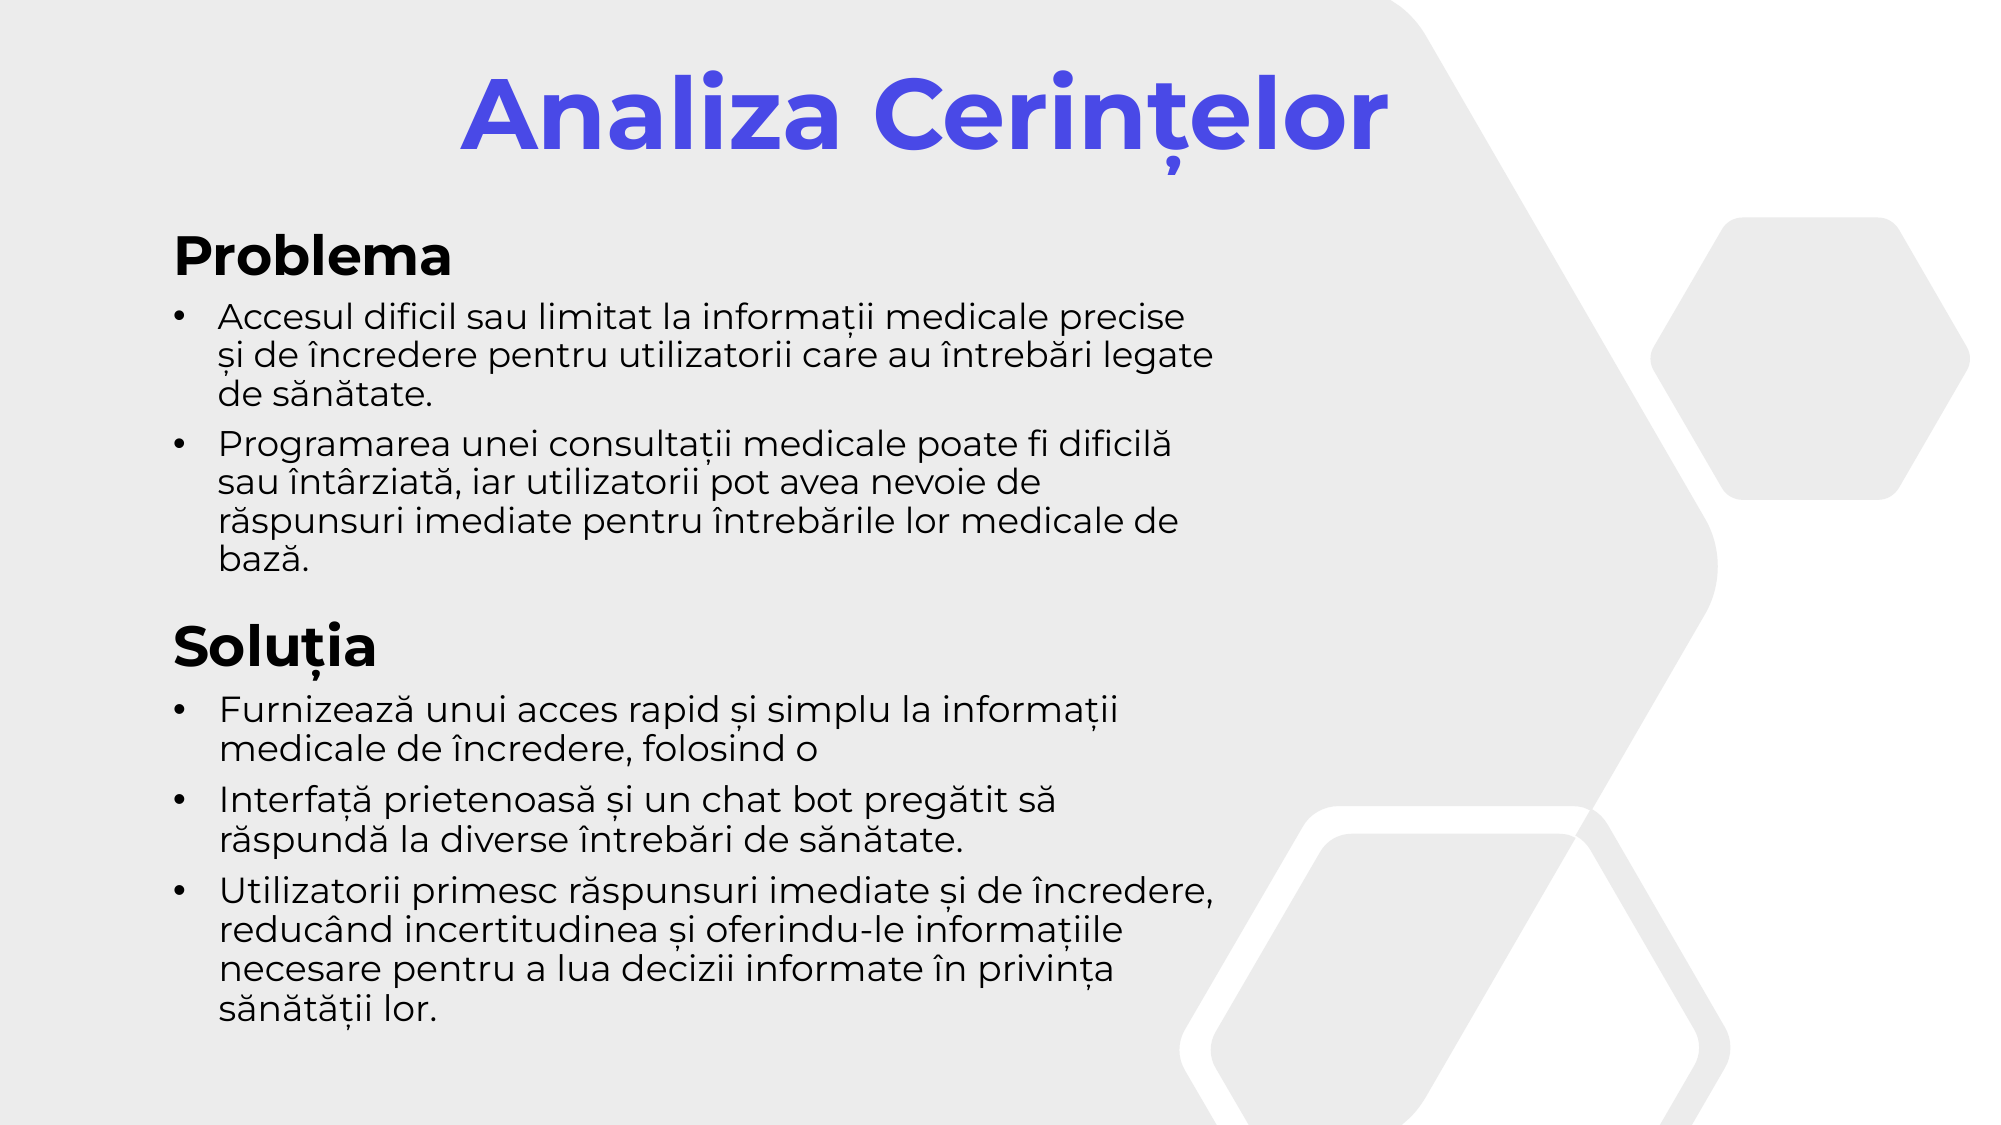

Analiza Cerințelor
Problema
Accesul dificil sau limitat la informații medicale precise și de încredere pentru utilizatorii care au întrebări legate de sănătate.
Programarea unei consultații medicale poate fi dificilă sau întârziată, iar utilizatorii pot avea nevoie de răspunsuri imediate pentru întrebările lor medicale de bază.

Soluția
Furnizează unui acces rapid și simplu la informații medicale de încredere, folosind o
Interfață prietenoasă și un chat bot pregătit să răspundă la diverse întrebări de sănătate.
Utilizatorii primesc răspunsuri imediate și de încredere, reducând incertitudinea și oferindu-le informațiile necesare pentru a lua decizii informate în privința sănătății lor.